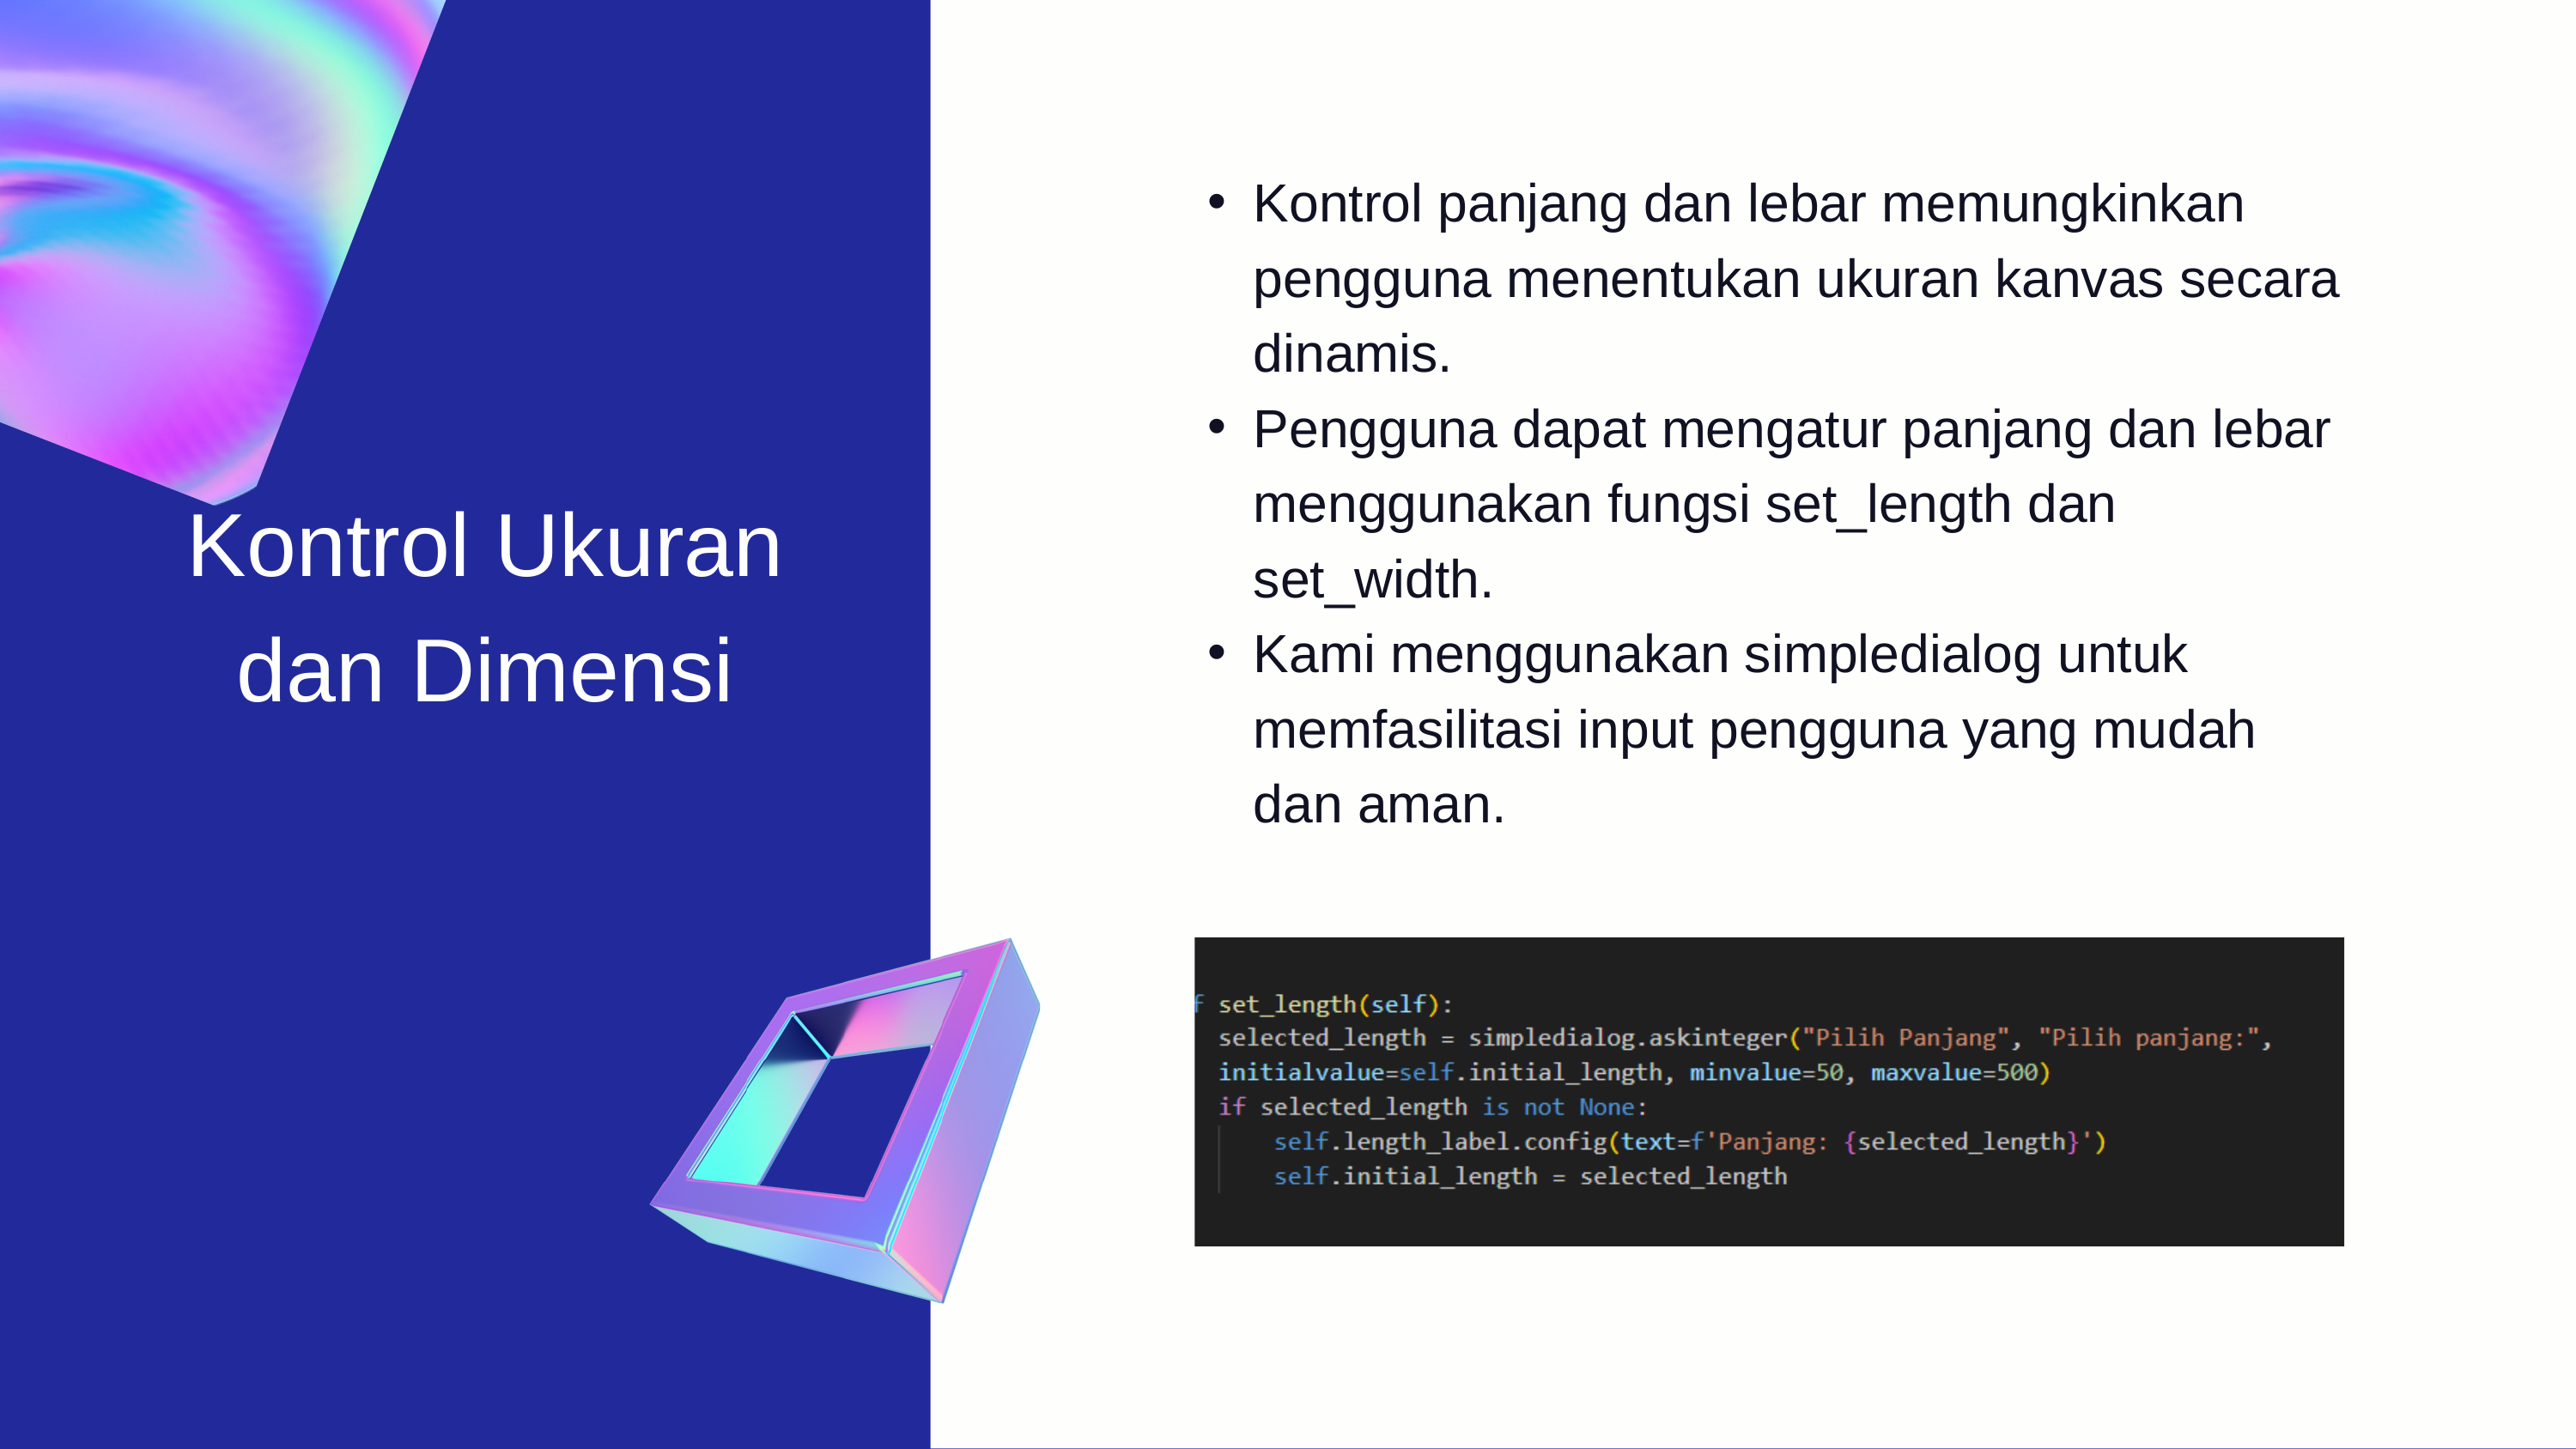

Kontrol panjang dan lebar memungkinkan pengguna menentukan ukuran kanvas secara dinamis.
Pengguna dapat mengatur panjang dan lebar menggunakan fungsi set_length dan set_width.
Kami menggunakan simpledialog untuk memfasilitasi input pengguna yang mudah dan aman.

Kontrol Ukuran dan Dimensi